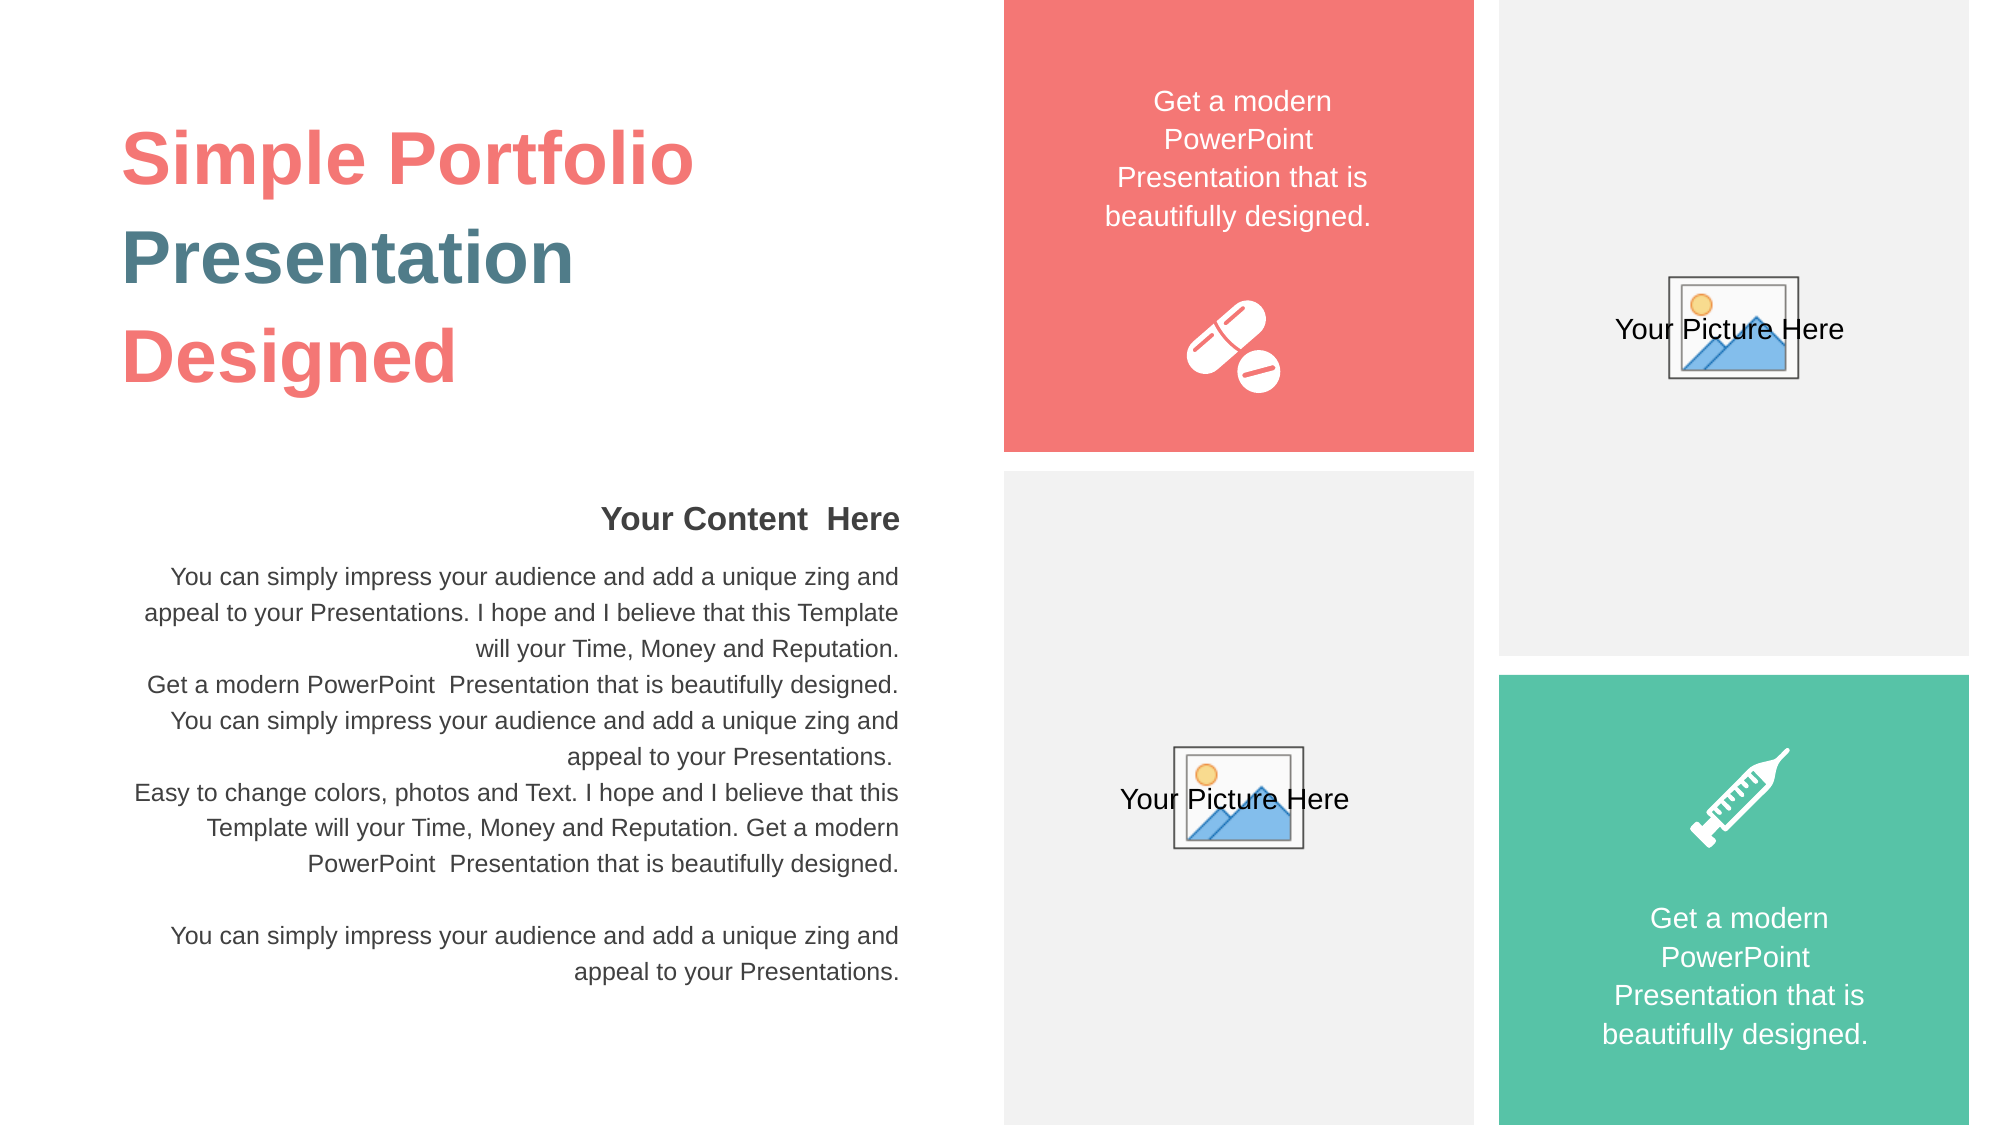

Get a modern PowerPoint  Presentation that is beautifully designed.
Simple Portfolio Presentation Designed

Your Content  Here
You can simply impress your audience and add a unique zing and appeal to your Presentations. I hope and I believe that this Template will your Time, Money and Reputation.
Get a modern PowerPoint  Presentation that is beautifully designed. You can simply impress your audience and add a unique zing and appeal to your Presentations.
Easy to change colors, photos and Text. I hope and I believe that this Template will your Time, Money and Reputation. Get a modern PowerPoint  Presentation that is beautifully designed.

You can simply impress your audience and add a unique zing and appeal to your Presentations.

Get a modern PowerPoint  Presentation that is beautifully designed.